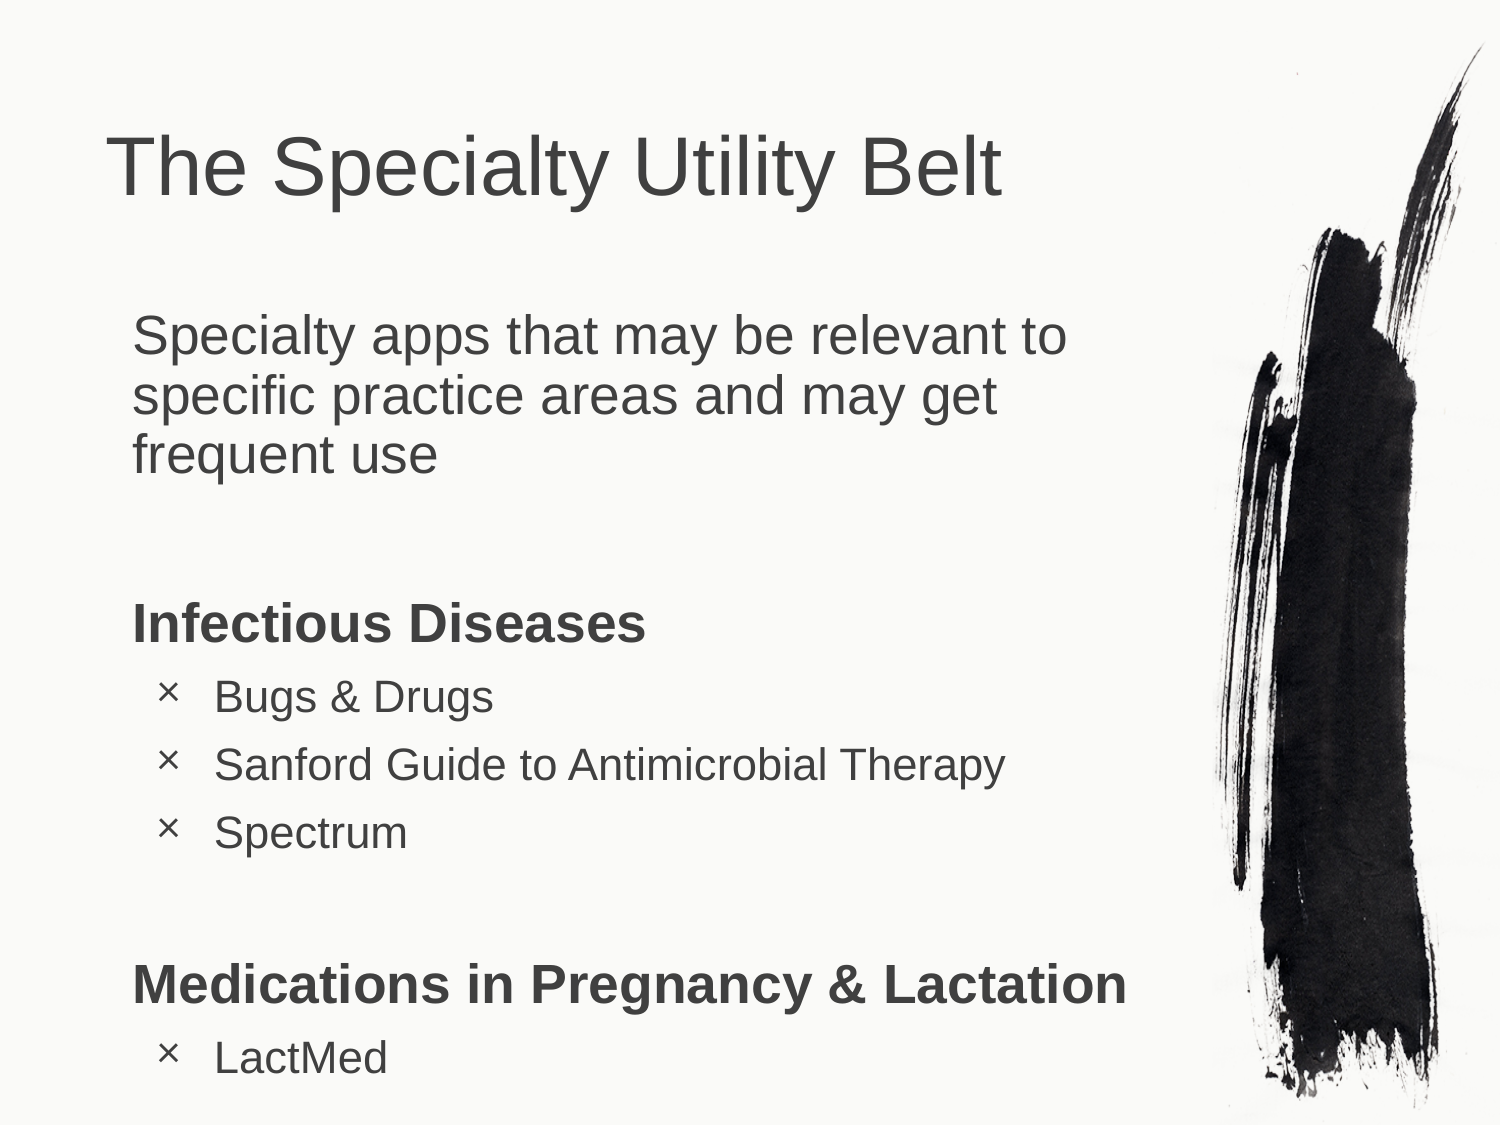

# The Specialty Utility Belt
Specialty apps that may be relevant to specific practice areas and may get frequent use

Infectious Diseases
Bugs & Drugs
Sanford Guide to Antimicrobial Therapy
Spectrum

Medications in Pregnancy & Lactation
LactMed